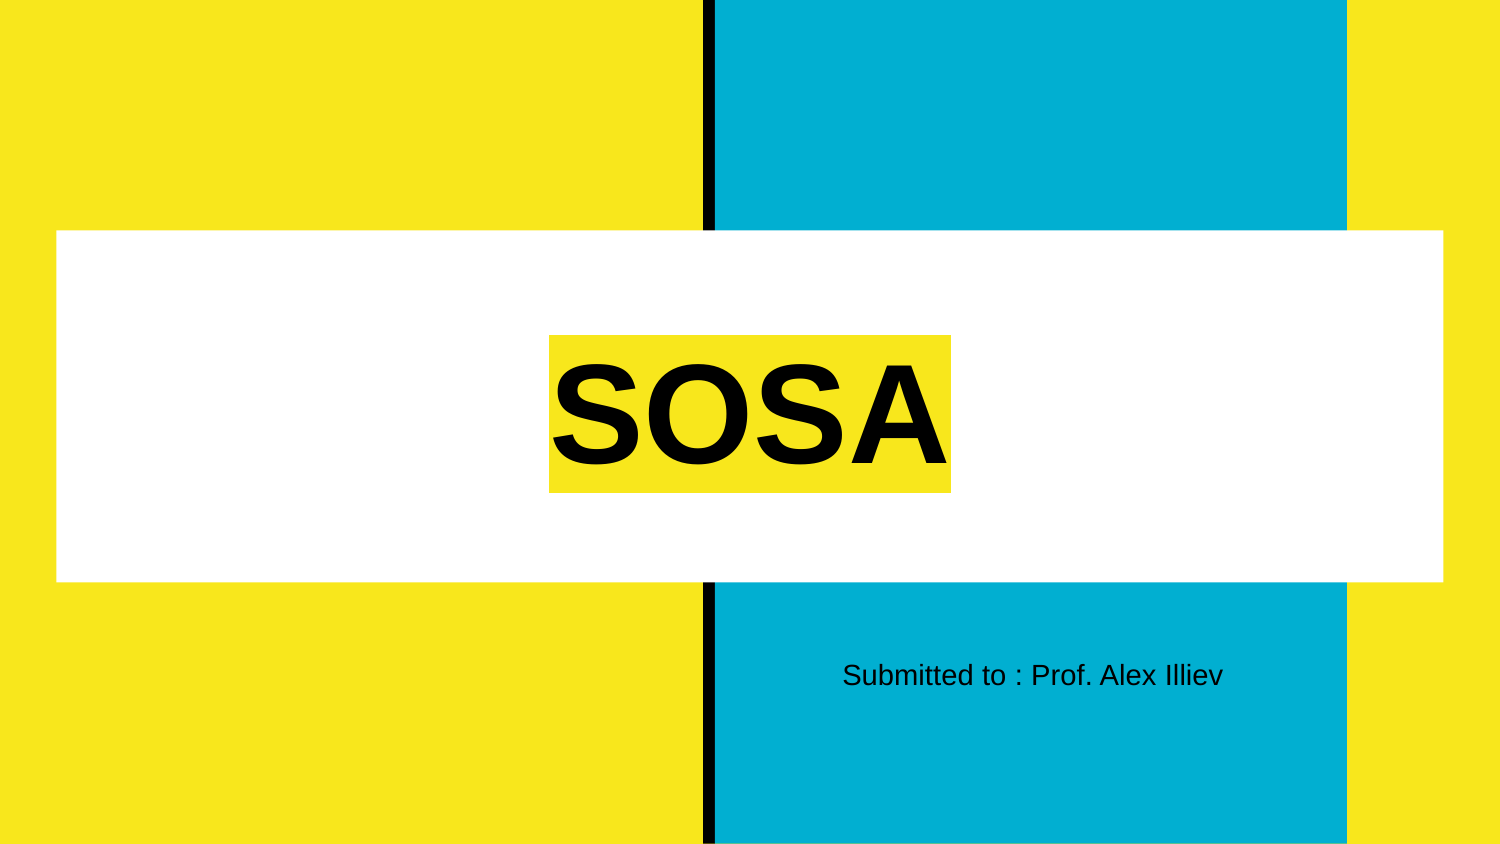

# SOSA
Submitted to : Prof. Alex Illiev